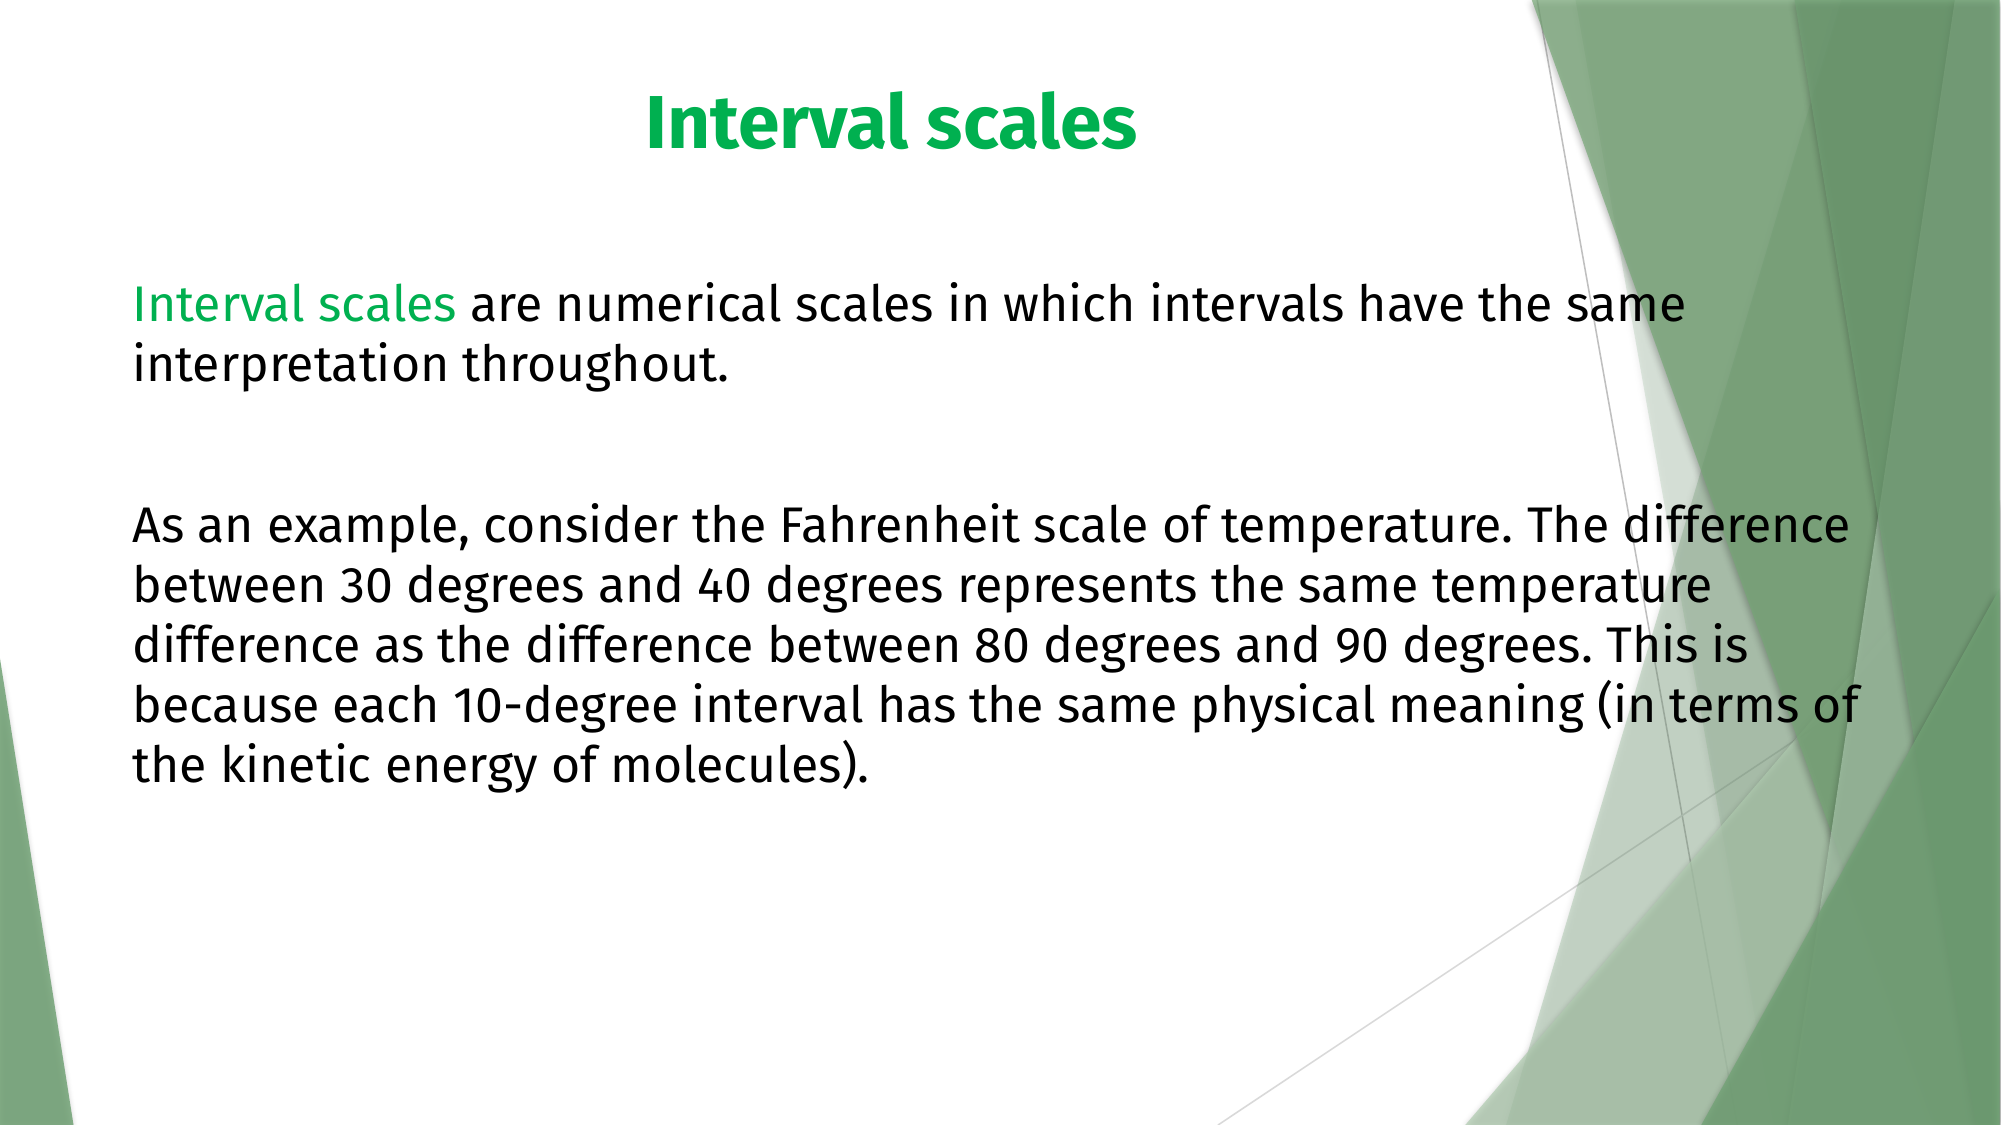

# Interval scales
Interval scales are numerical scales in which intervals have the same interpretation throughout.

As an example, consider the Fahrenheit scale of temperature. The difference between 30 degrees and 40 degrees represents the same temperature difference as the difference between 80 degrees and 90 degrees. This is  because each 10-degree interval has the same physical meaning (in terms of the kinetic energy of molecules).